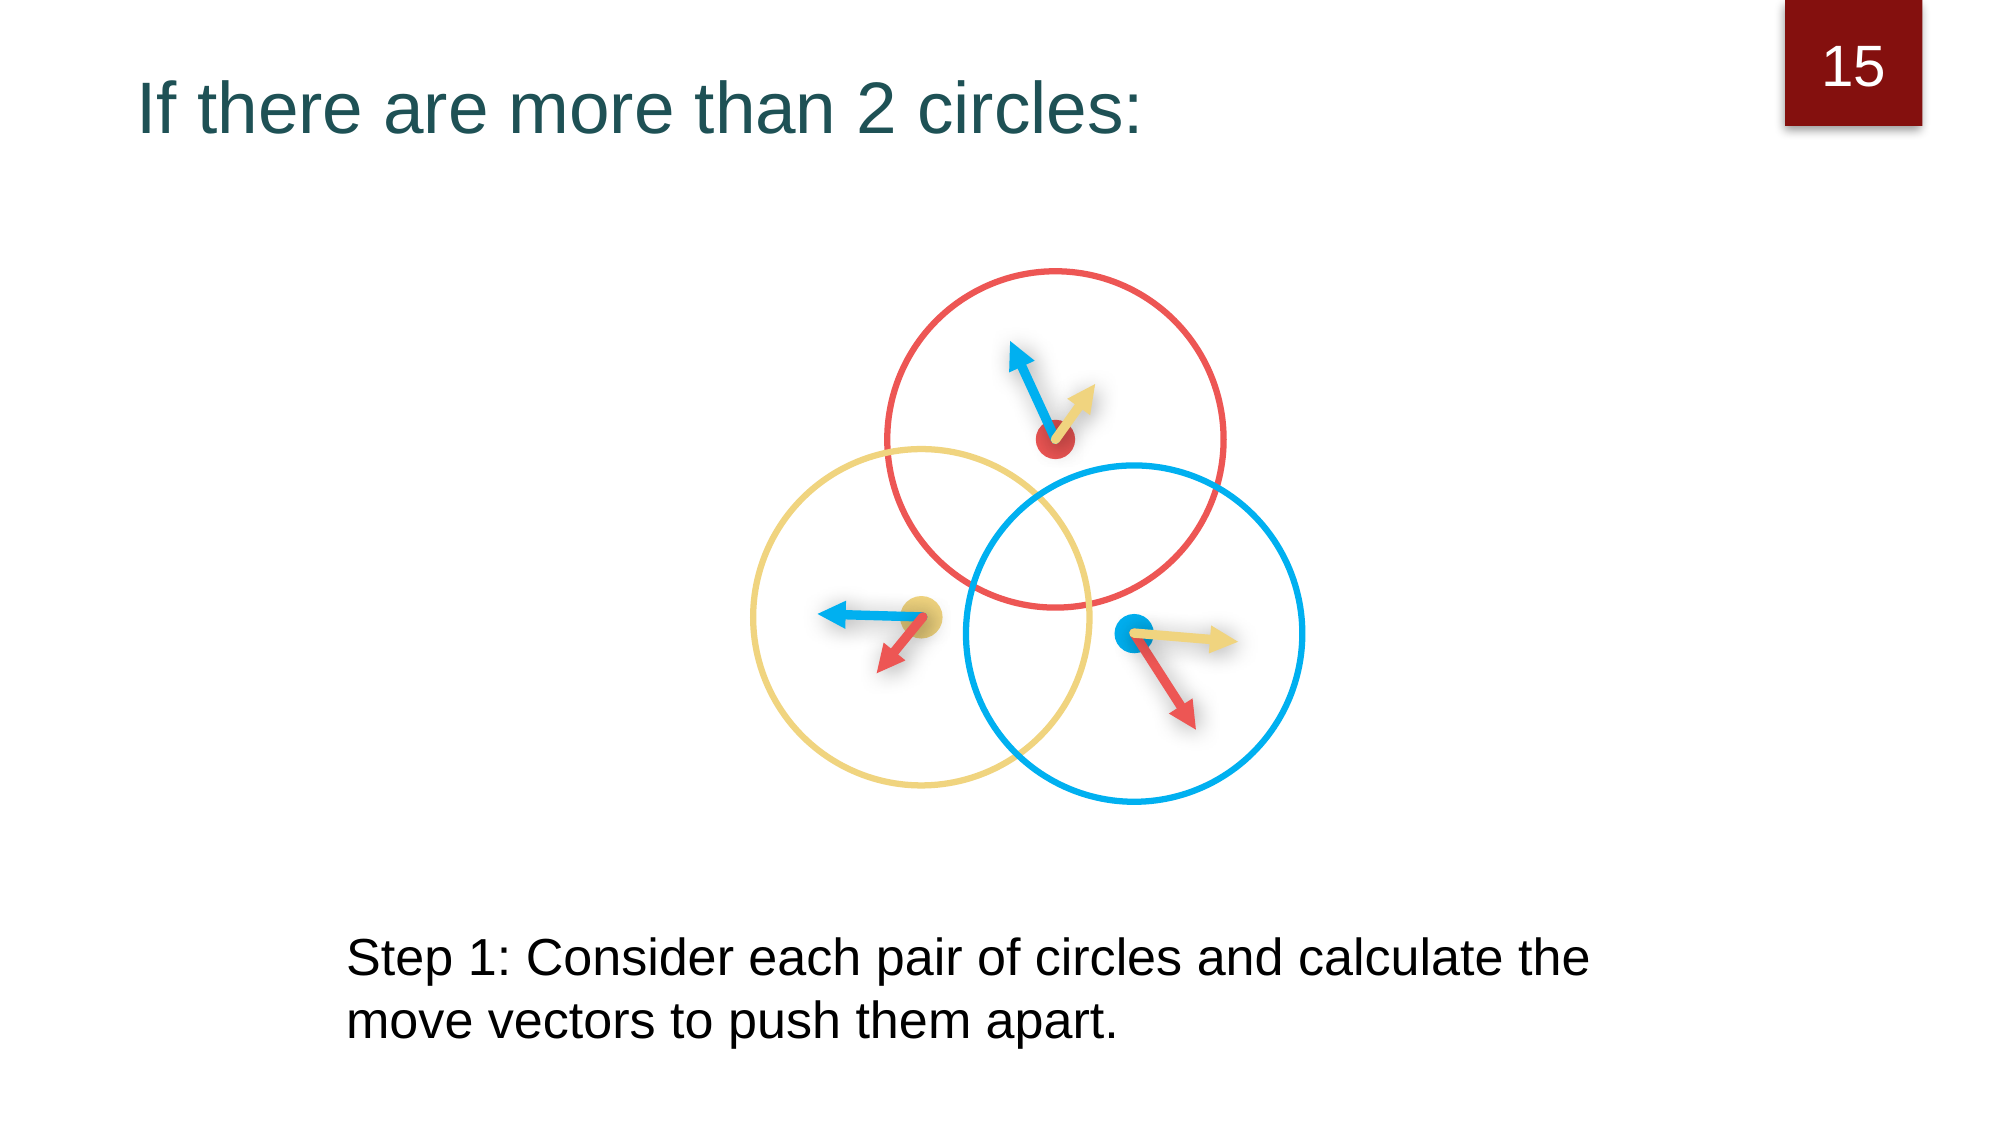

15
If there are more than 2 circles:

Step 1: Consider each pair of circles and calculate the move vectors to push them apart.